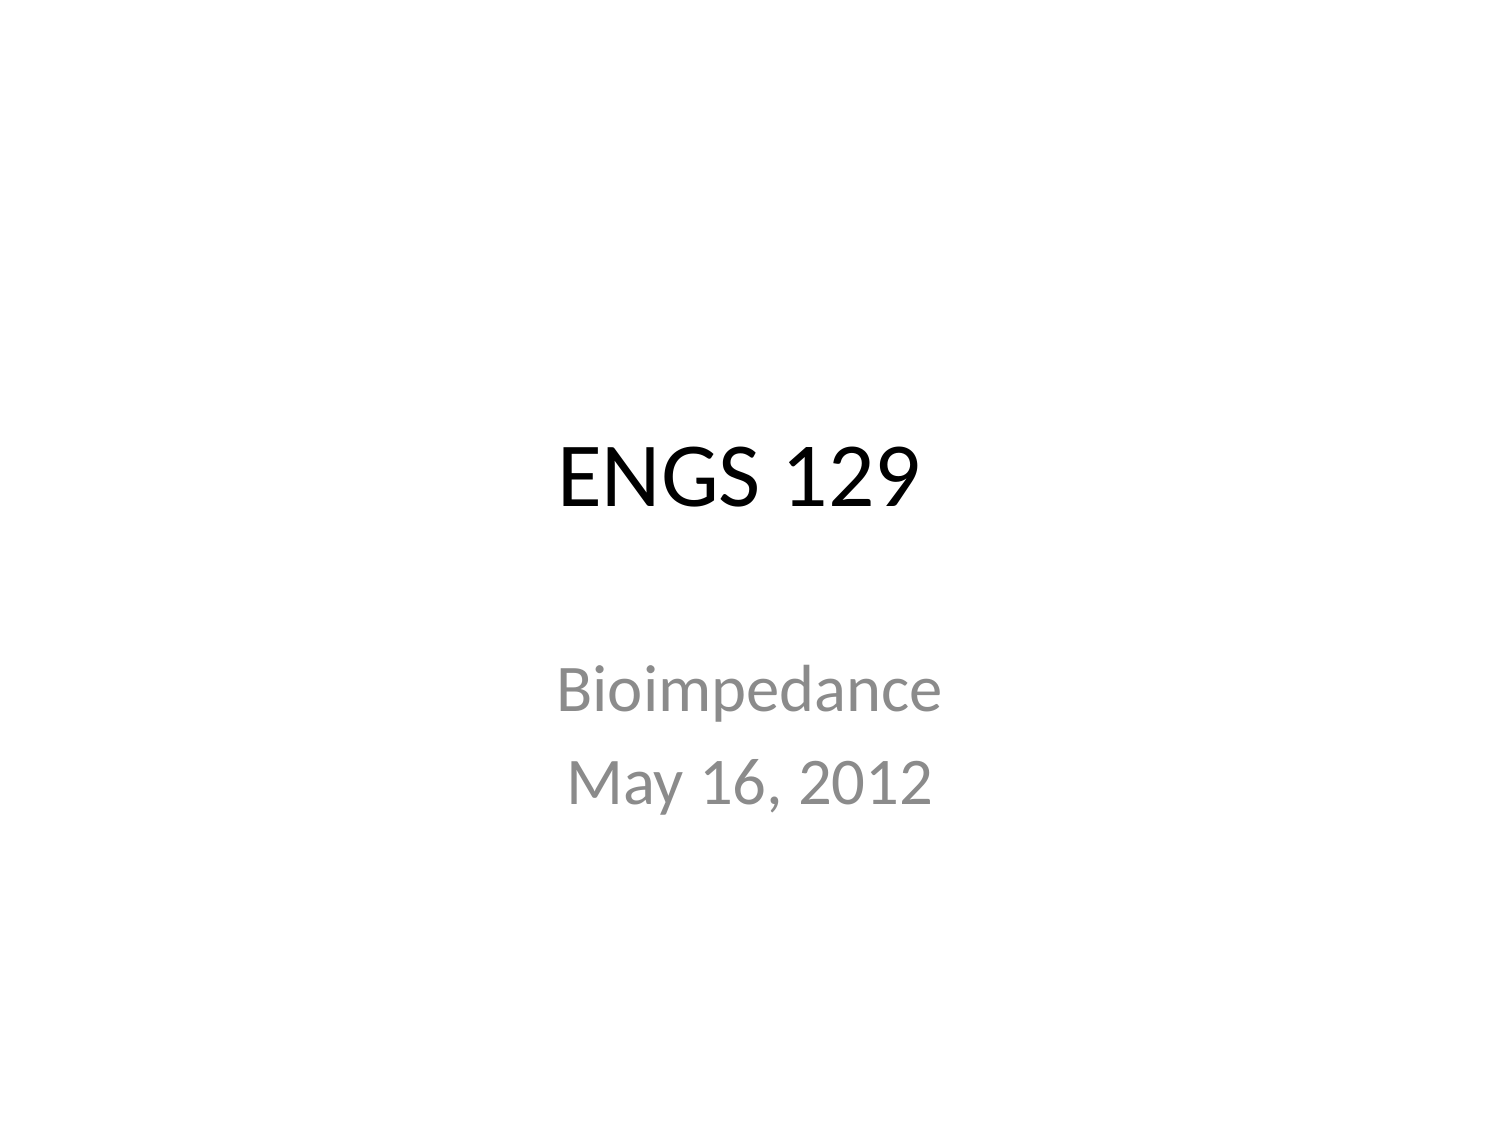

# ENGS 129
Bioimpedance
May 16, 2012